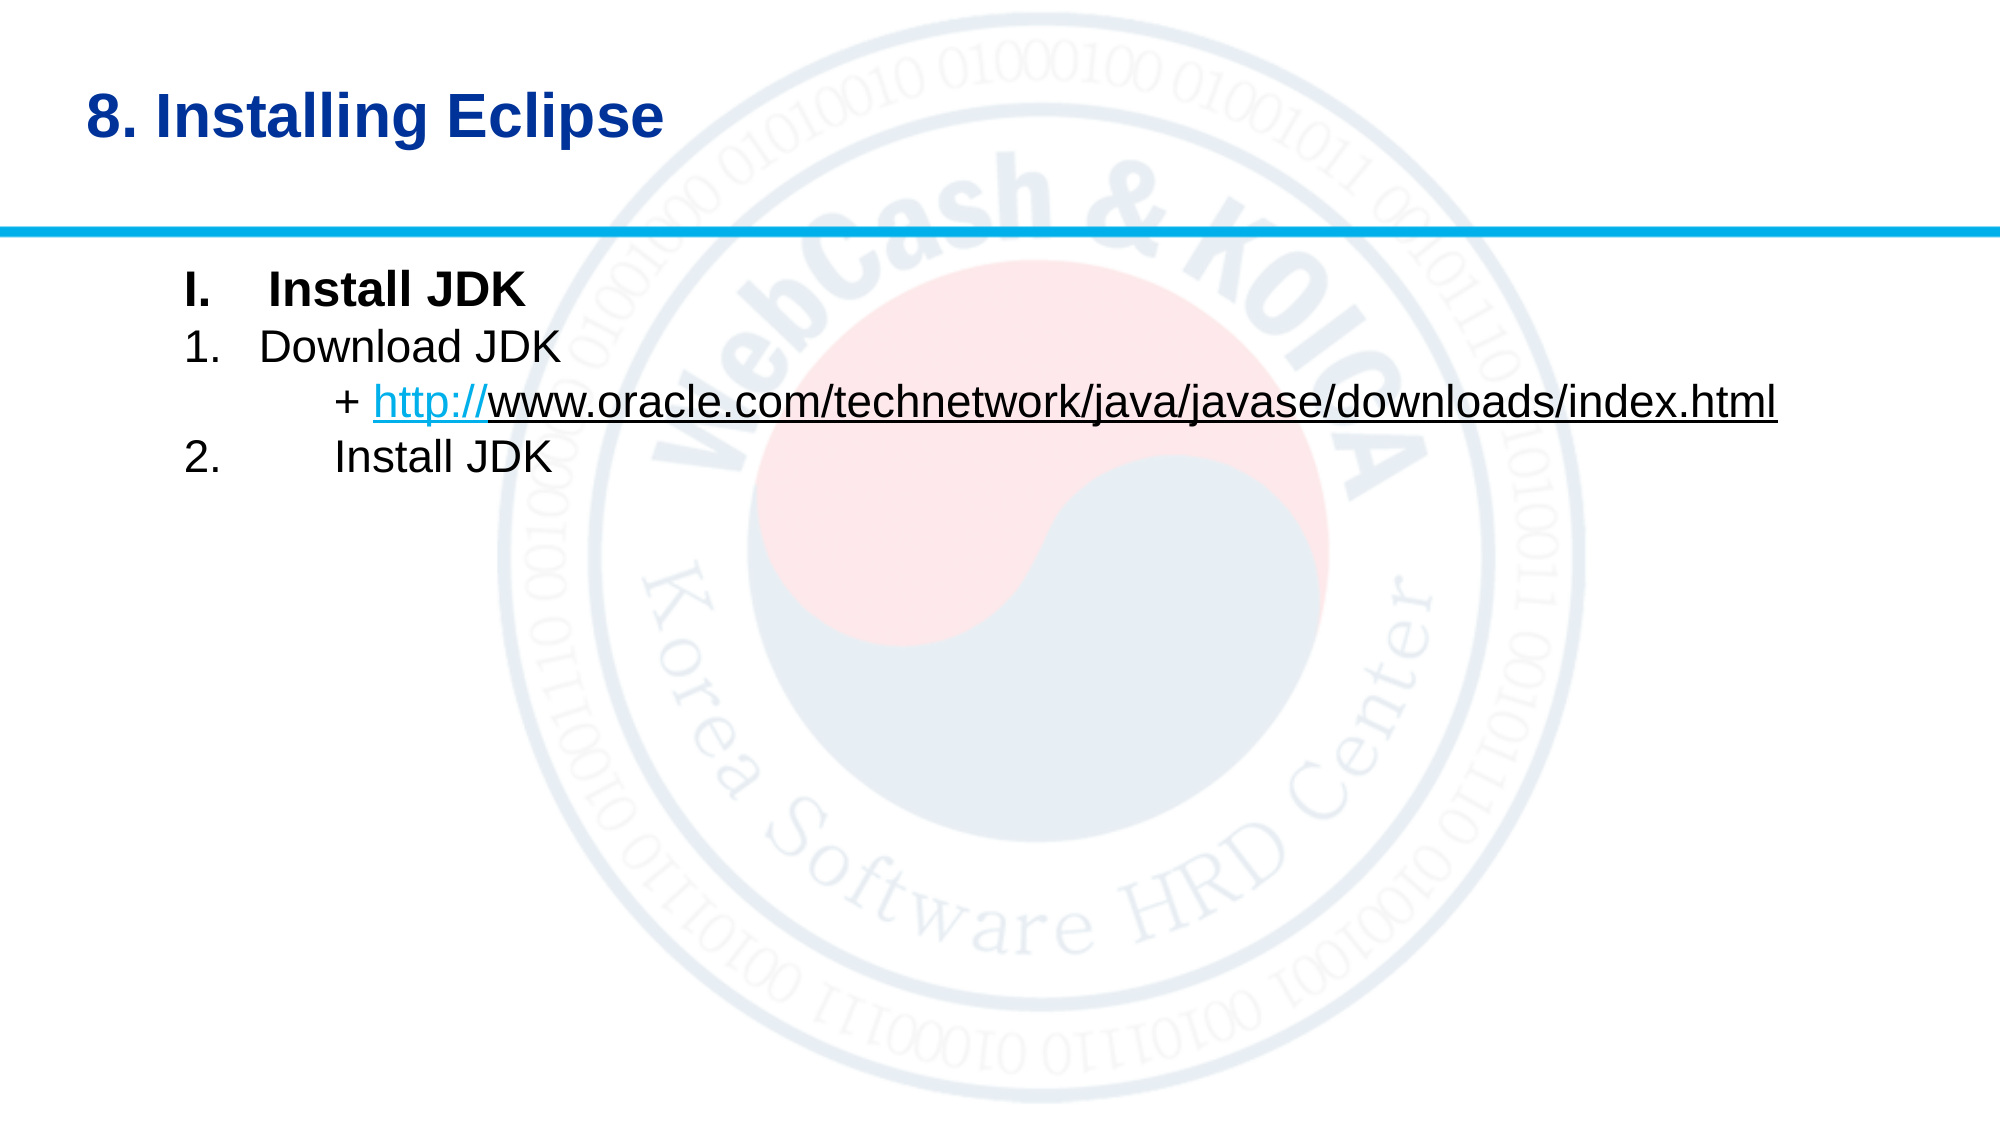

# 8. Installing Eclipse
Install JDK
Download JDK
	+ http://www.oracle.com/technetwork/java/javase/downloads/index.html
2.	Install JDK